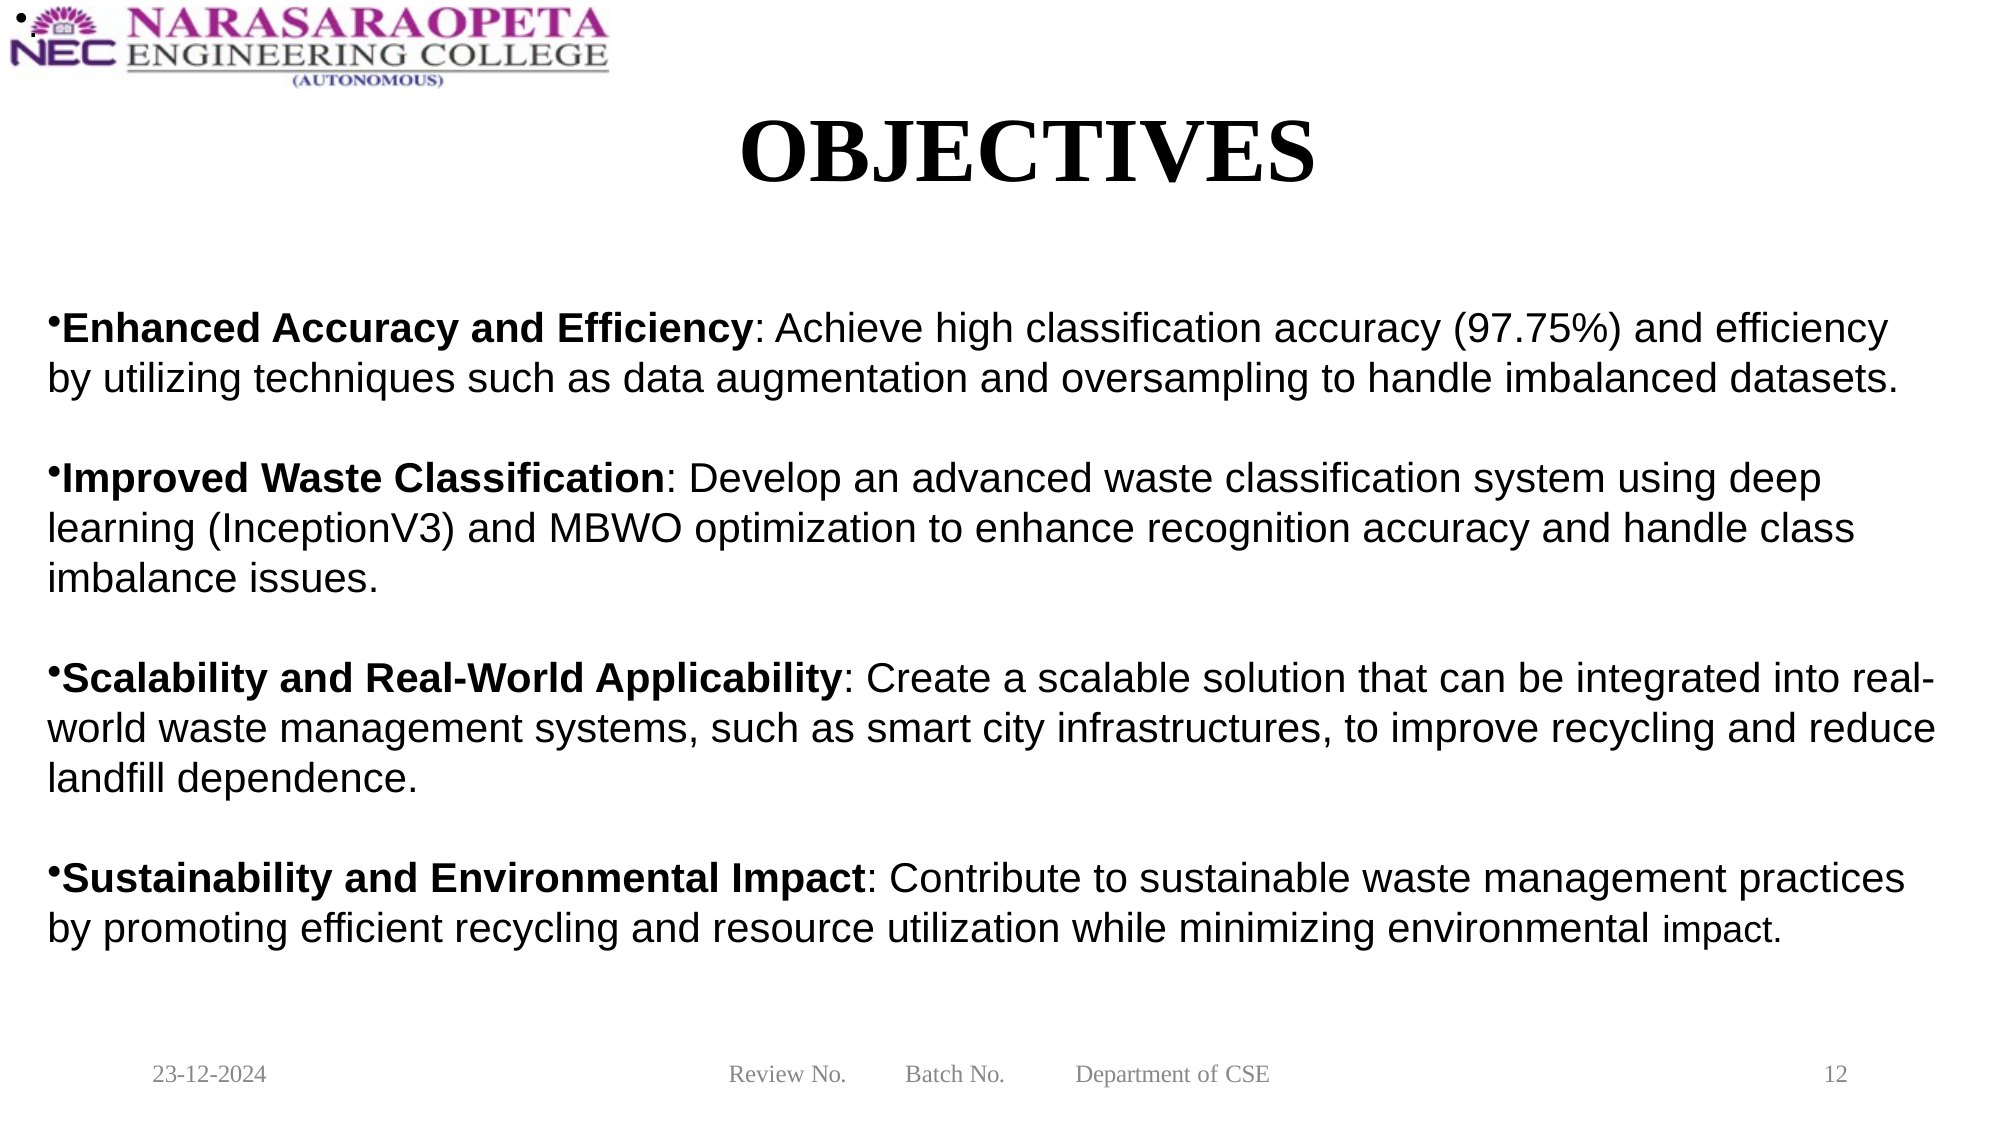

.
# OBJECTIVES

Enhanced Accuracy and Efficiency: Achieve high classification accuracy (97.75%) and efficiency by utilizing techniques such as data augmentation and oversampling to handle imbalanced datasets.

Improved Waste Classification: Develop an advanced waste classification system using deep learning (InceptionV3) and MBWO optimization to enhance recognition accuracy and handle class imbalance issues.

Scalability and Real-World Applicability: Create a scalable solution that can be integrated into real-world waste management systems, such as smart city infrastructures, to improve recycling and reduce landfill dependence.

Sustainability and Environmental Impact: Contribute to sustainable waste management practices by promoting efficient recycling and resource utilization while minimizing environmental impact​.

23-12-2024
Review No.
Batch No.
Department of CSE
12